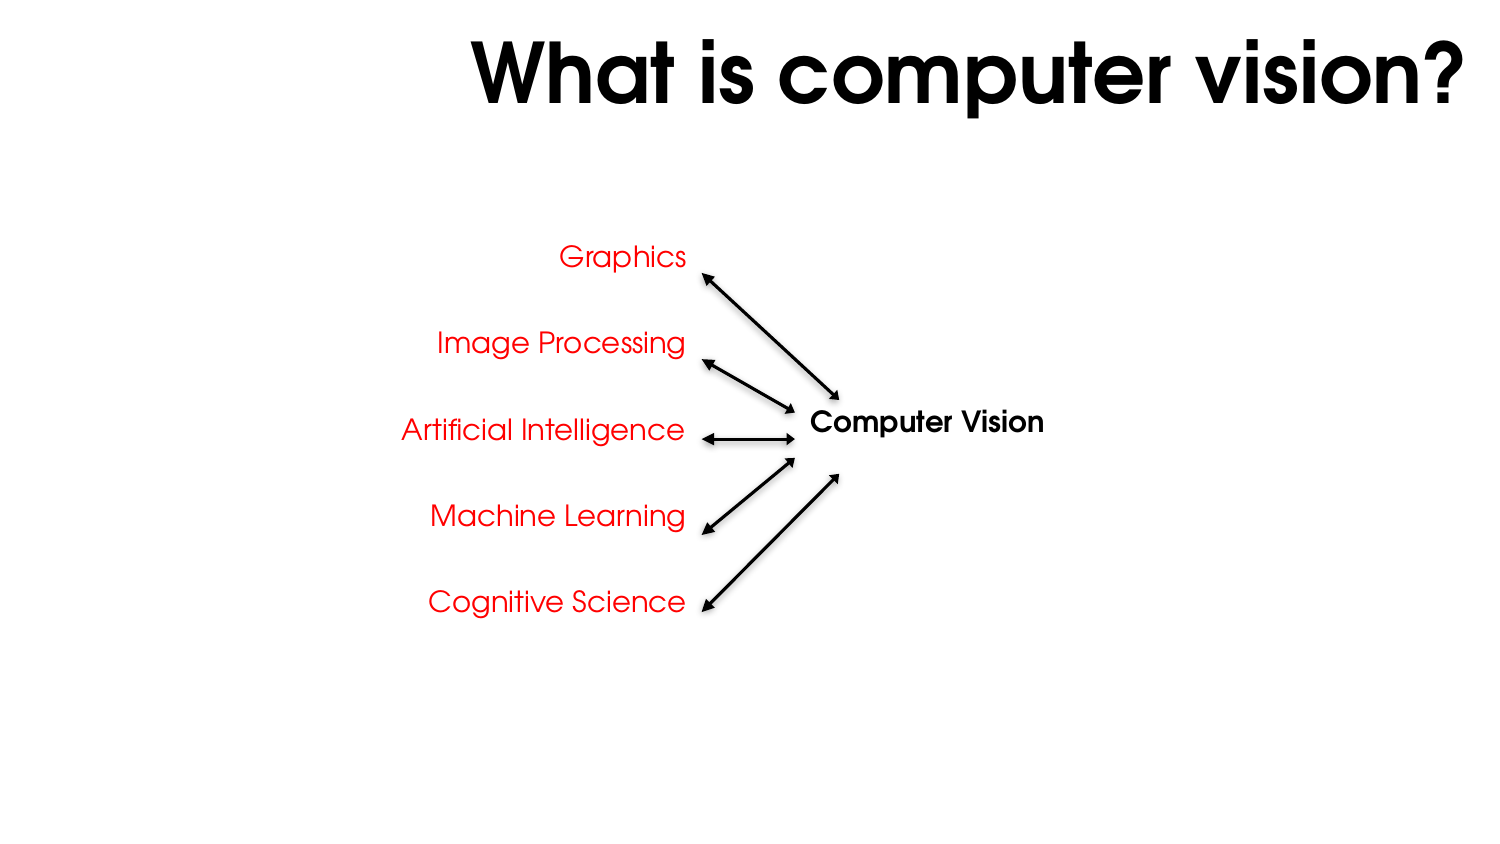

What is computer vision?
Graphics
Image Processing
Artificial Intelligence
Machine Learning
Cognitive Science
Computer Vision
Slide adapted from Kristen Grauman, “Introduction to Computer Vision”